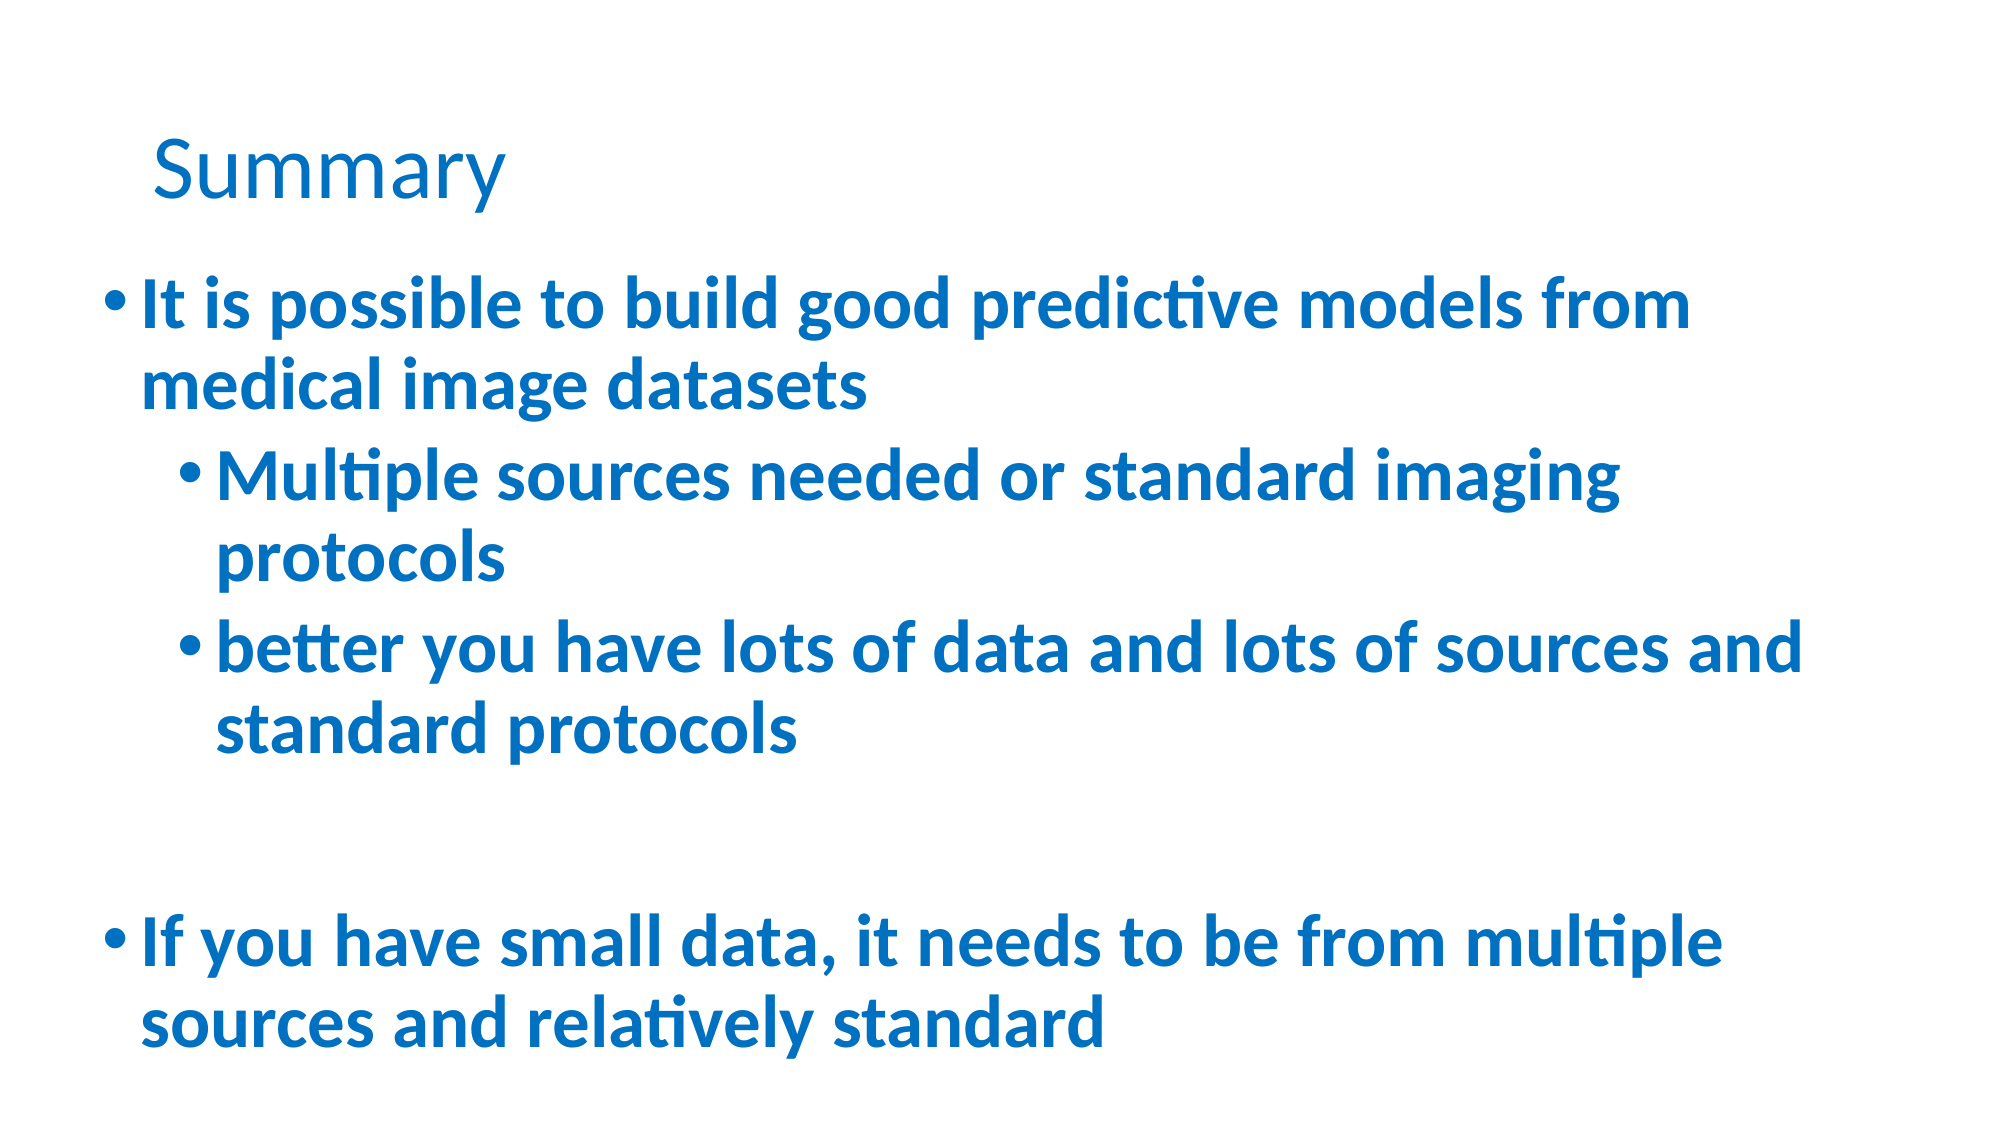

# Summary
It is possible to build good predictive models from medical image datasets
Multiple sources needed or standard imaging protocols
better you have lots of data and lots of sources and standard protocols

If you have small data, it needs to be from multiple sources and relatively standard

Medical imaging models obtained by deep learning need to be tested on unseen sources (rather than just held out data)
Cross validation may be of limited use